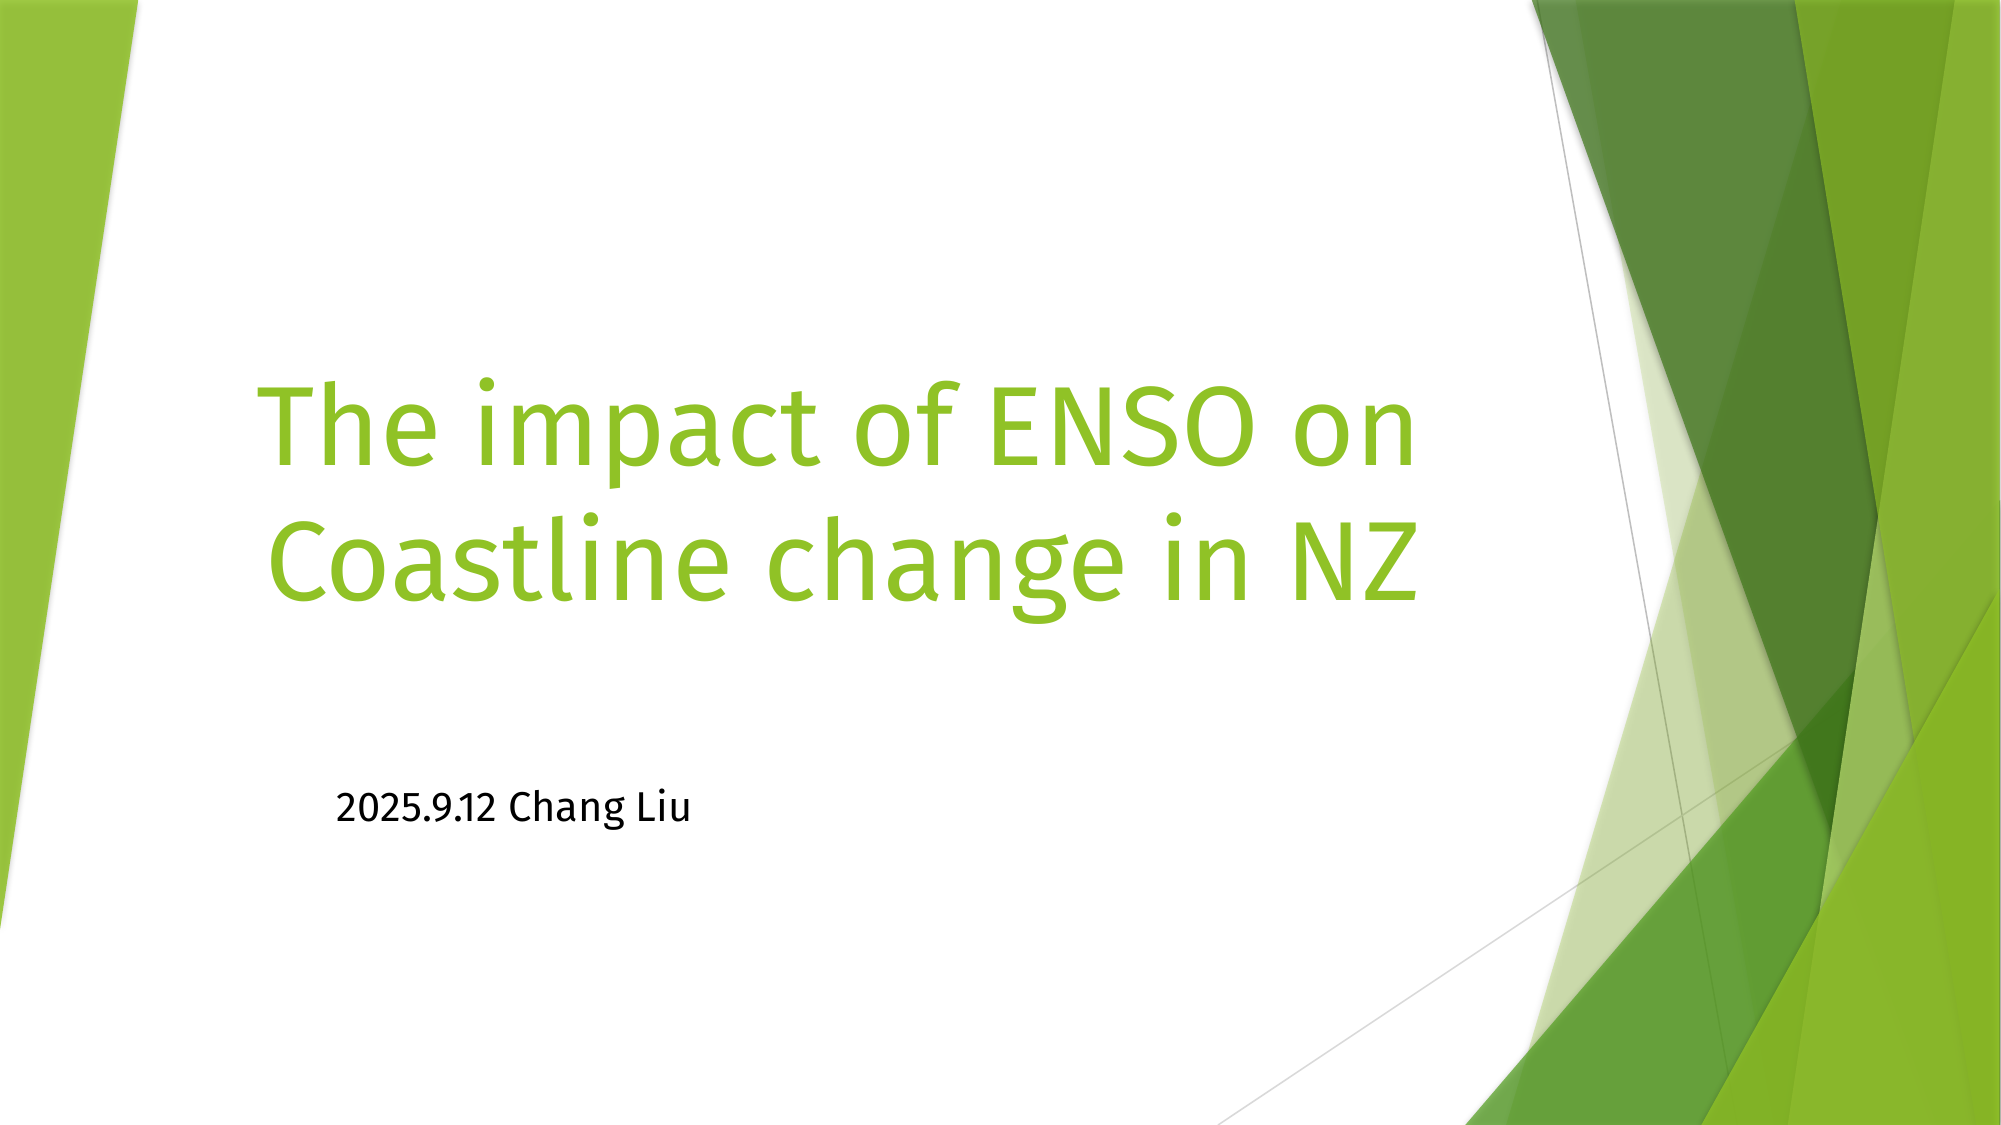

# The impact of ENSO on Coastline change in NZ
2025.9.12 Chang Liu